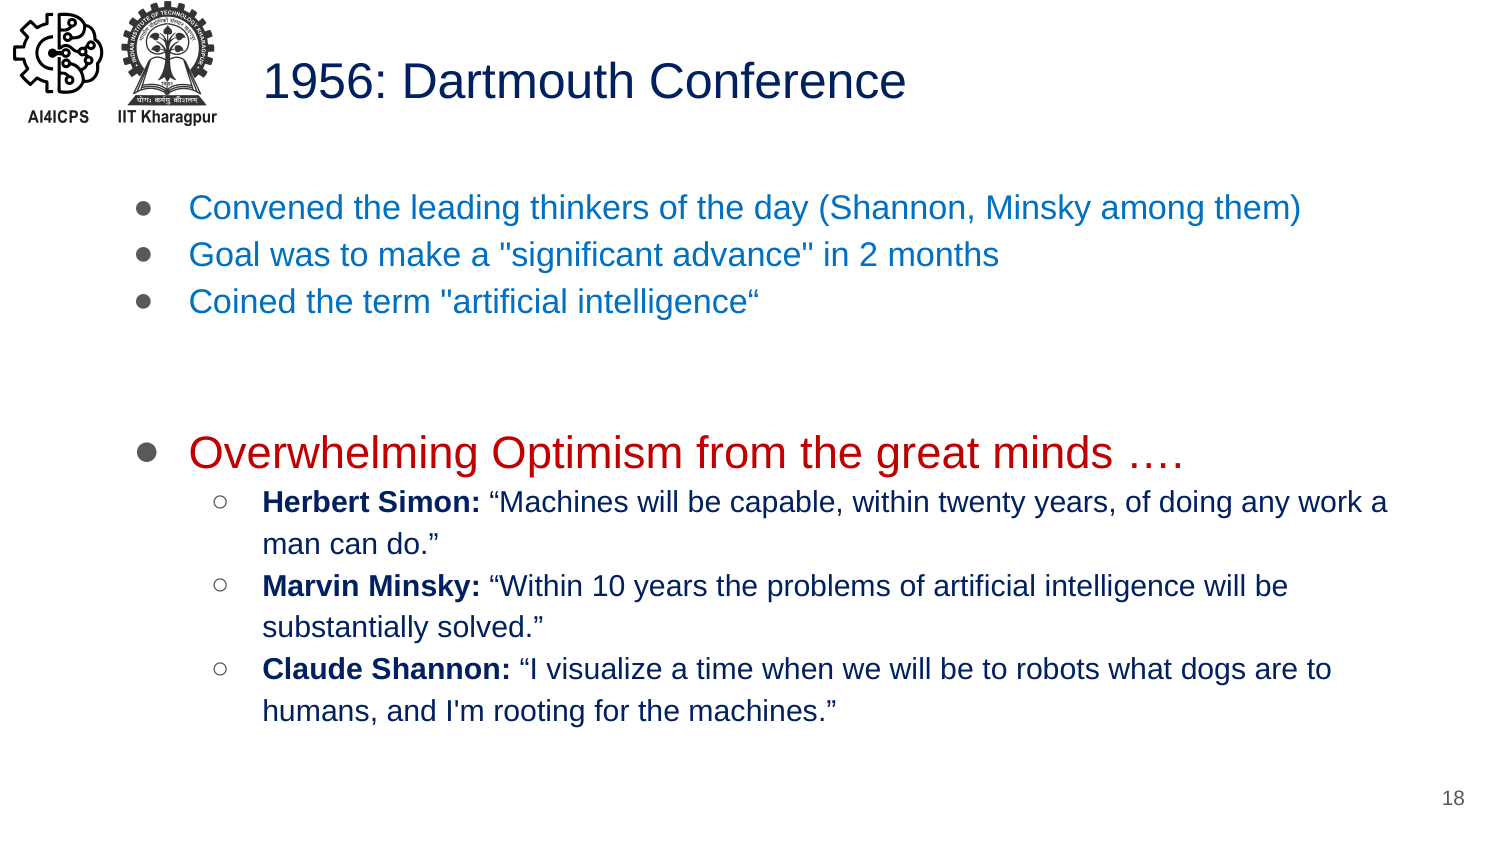

# 1956: Dartmouth Conference
Convened the leading thinkers of the day (Shannon, Minsky among them)
Goal was to make a "significant advance" in 2 months
Coined the term "artificial intelligence“

Overwhelming Optimism from the great minds ….
Herbert Simon: “Machines will be capable, within twenty years, of doing any work a man can do.”
Marvin Minsky: “Within 10 years the problems of artificial intelligence will be substantially solved.”
Claude Shannon: “I visualize a time when we will be to robots what dogs are to humans, and I'm rooting for the machines.”
18